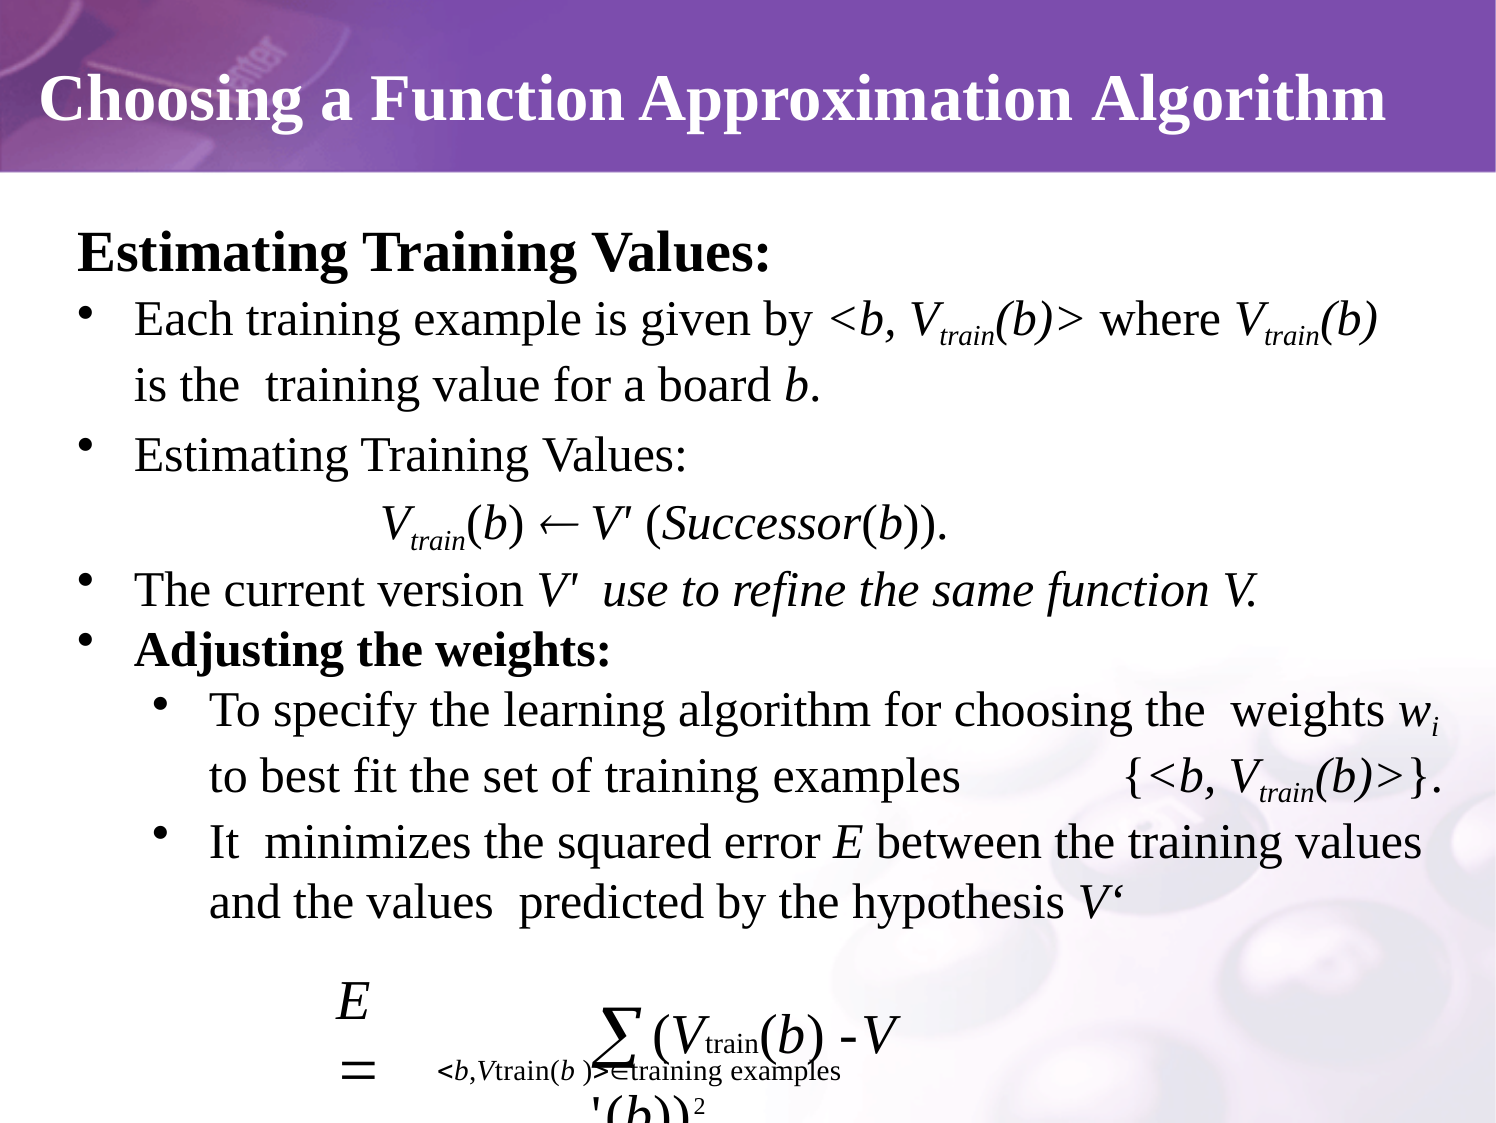

# Choosing a Function Approximation Algorithm

Estimating Training Values:
Each training example is given by <b, Vtrain(b)> where Vtrain(b) is the  training value for a board b.
Estimating Training Values:
Vtrain(b) ← V' (Successor(b)).
The current version V'  use to refine the same function V.
Adjusting the weights:
To specify the learning algorithm for choosing the  weights wi  to best fit the set of training examples	{<b, Vtrain(b)>}.
It  minimizes the squared error E between the training values and the values  predicted by the hypothesis V‘

∑(Vtrain(b) -V '(b))2
E =
<b,Vtrain(b )>∈training examples